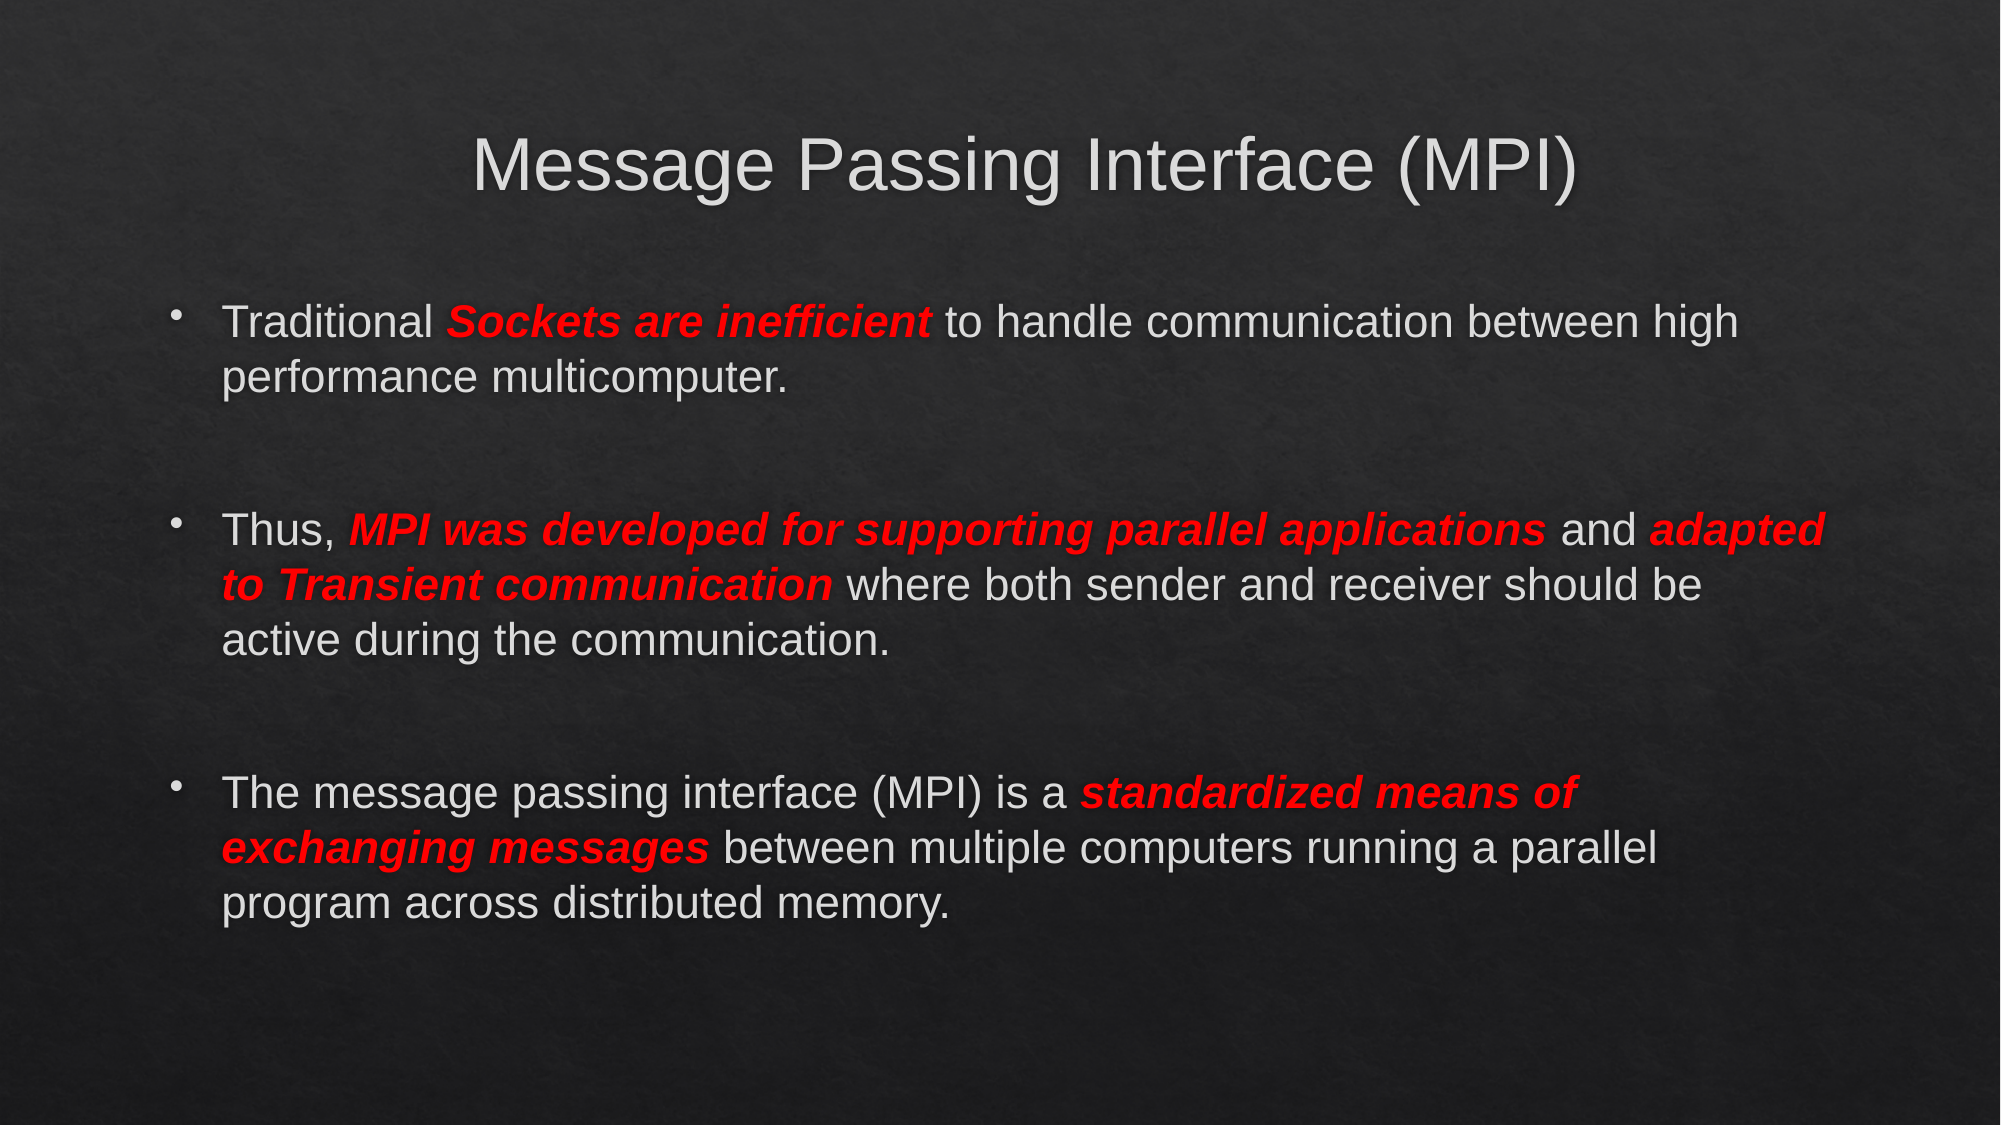

# Message Passing Interface (MPI)
Traditional Sockets are inefficient to handle communication between high performance multicomputer.

Thus, MPI was developed for supporting parallel applications and adapted to Transient communication where both sender and receiver should be active during the communication.

The message passing interface (MPI) is a standardized means of exchanging messages between multiple computers running a parallel program across distributed memory.